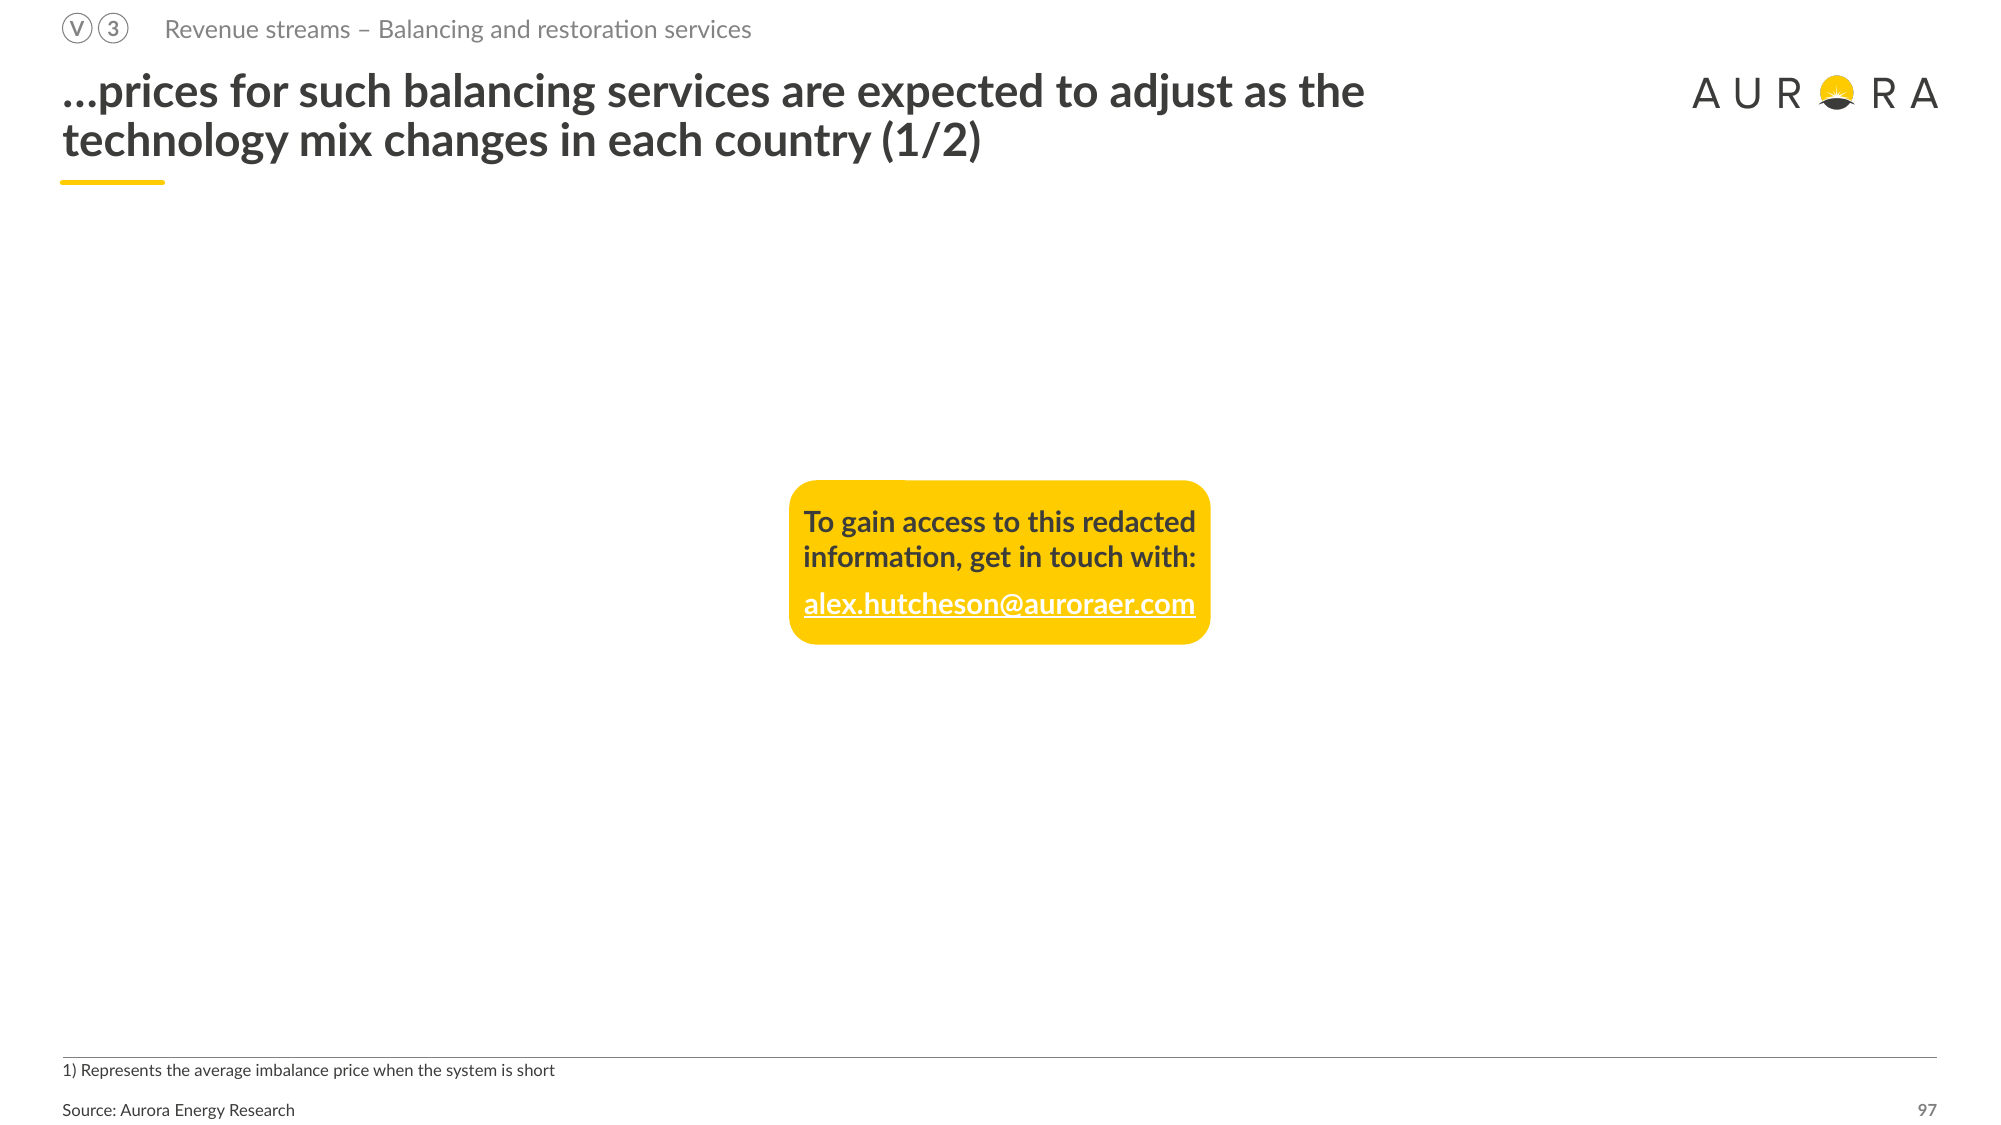

Revenue streams – Balancing and restoration services
V
3
# …prices for such balancing services are expected to adjust as the technology mix changes in each country (1/2)

|  |  | Energy remuneration of selected Up services | Comments |
| --- | --- | --- | --- |
| Country X |  |  |  |
| Country Y |  |  |  |
XX%

### Chart

| Category |  |  |  |
|---|---|---|---|
To gain access to this redacted information, get in touch with:
alex.hutcheson@auroraer.com
XX%

### Chart

| Category |  |  |  |
|---|---|---|---|
This is a redacted sample of the European Battery Market Attractiveness Report. If you are interested in the full report, contact Alex Hutcheson (alex.hutcheson@auroraer.com)
Short term
Late 2020s
2030s

1) Represents the average imbalance price when the system is short
Source: Aurora Energy Research